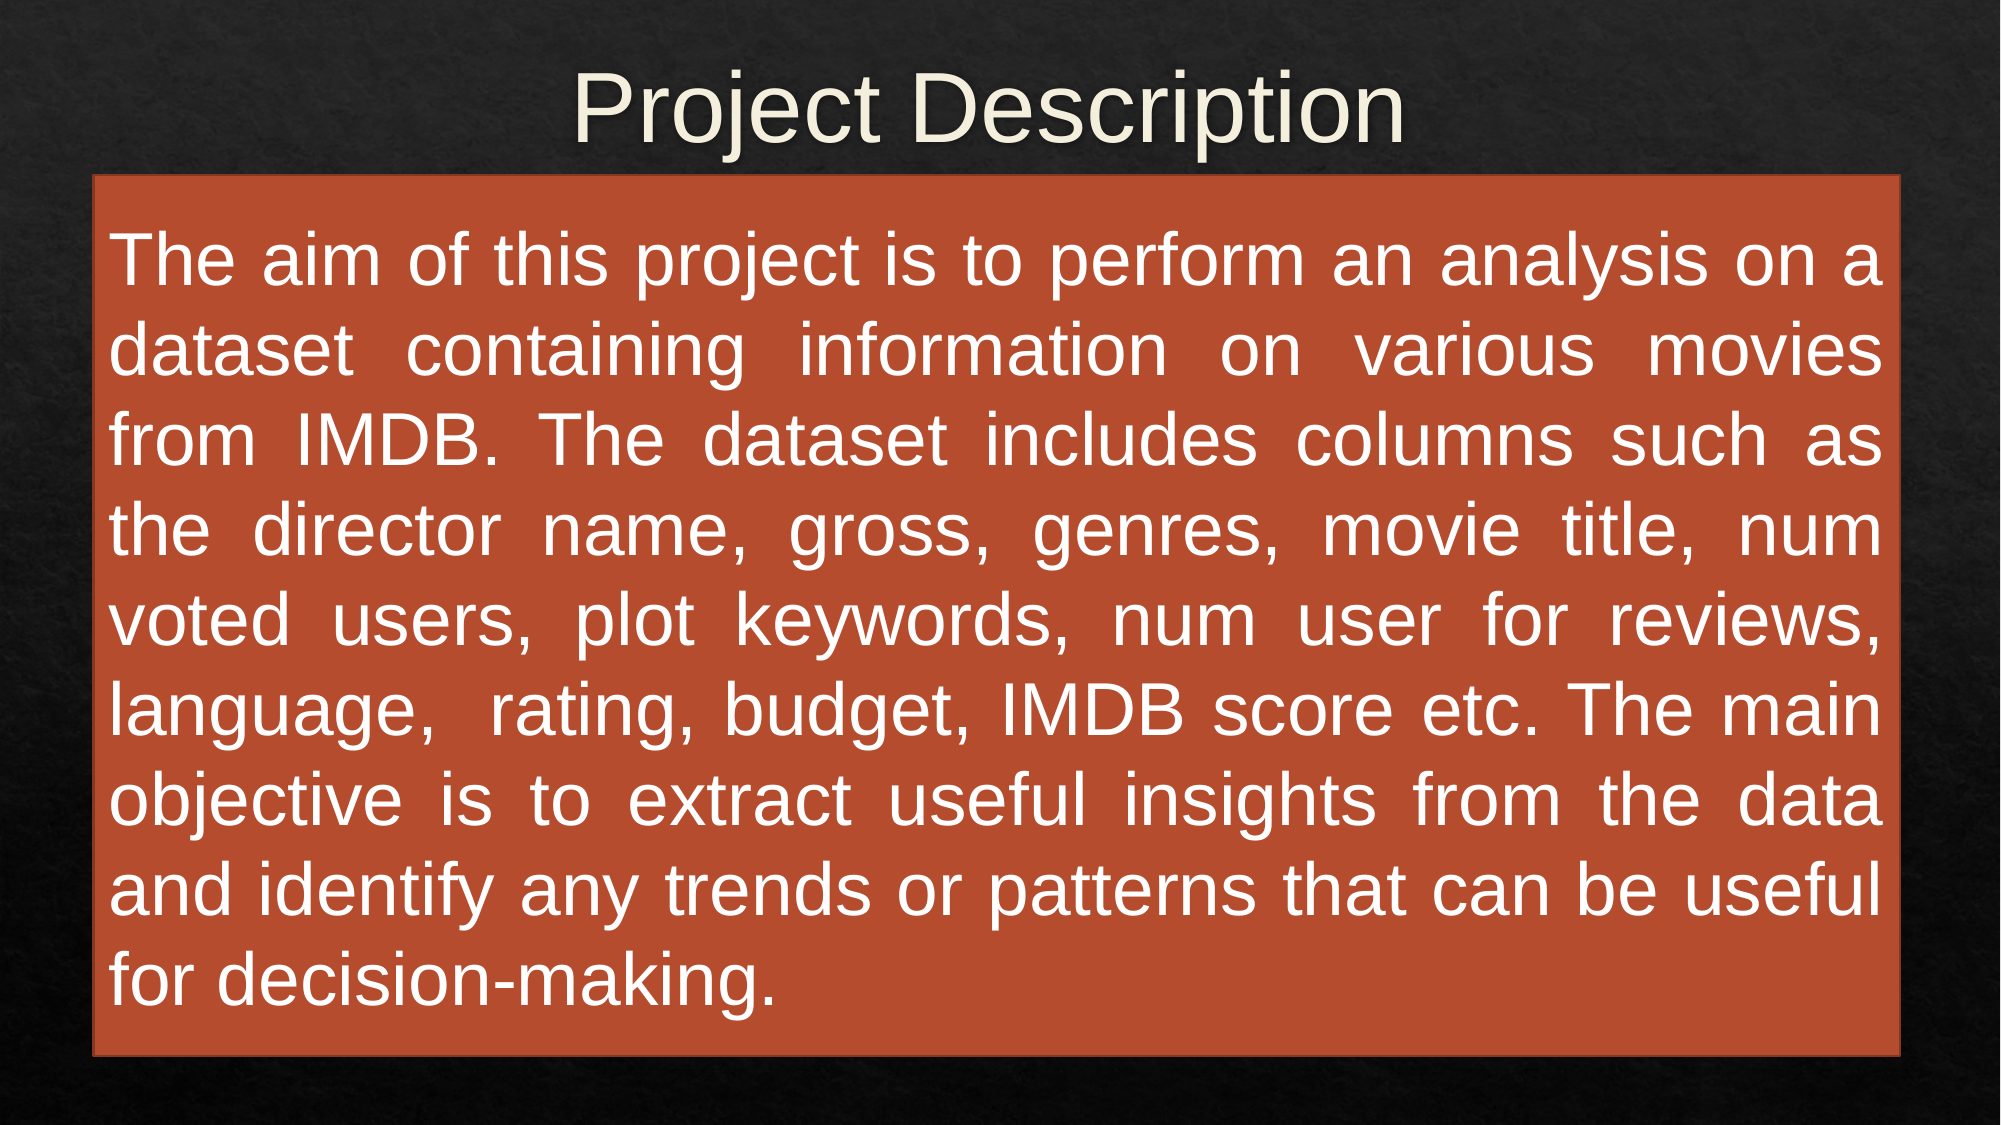

# Project Description
The aim of this project is to perform an analysis on a dataset containing information on various movies from IMDB. The dataset includes columns such as the director name, gross, genres, movie title, num voted users, plot keywords, num user for reviews, language,  rating, budget, IMDB score etc. The main objective is to extract useful insights from the data and identify any trends or patterns that can be useful for decision-making.